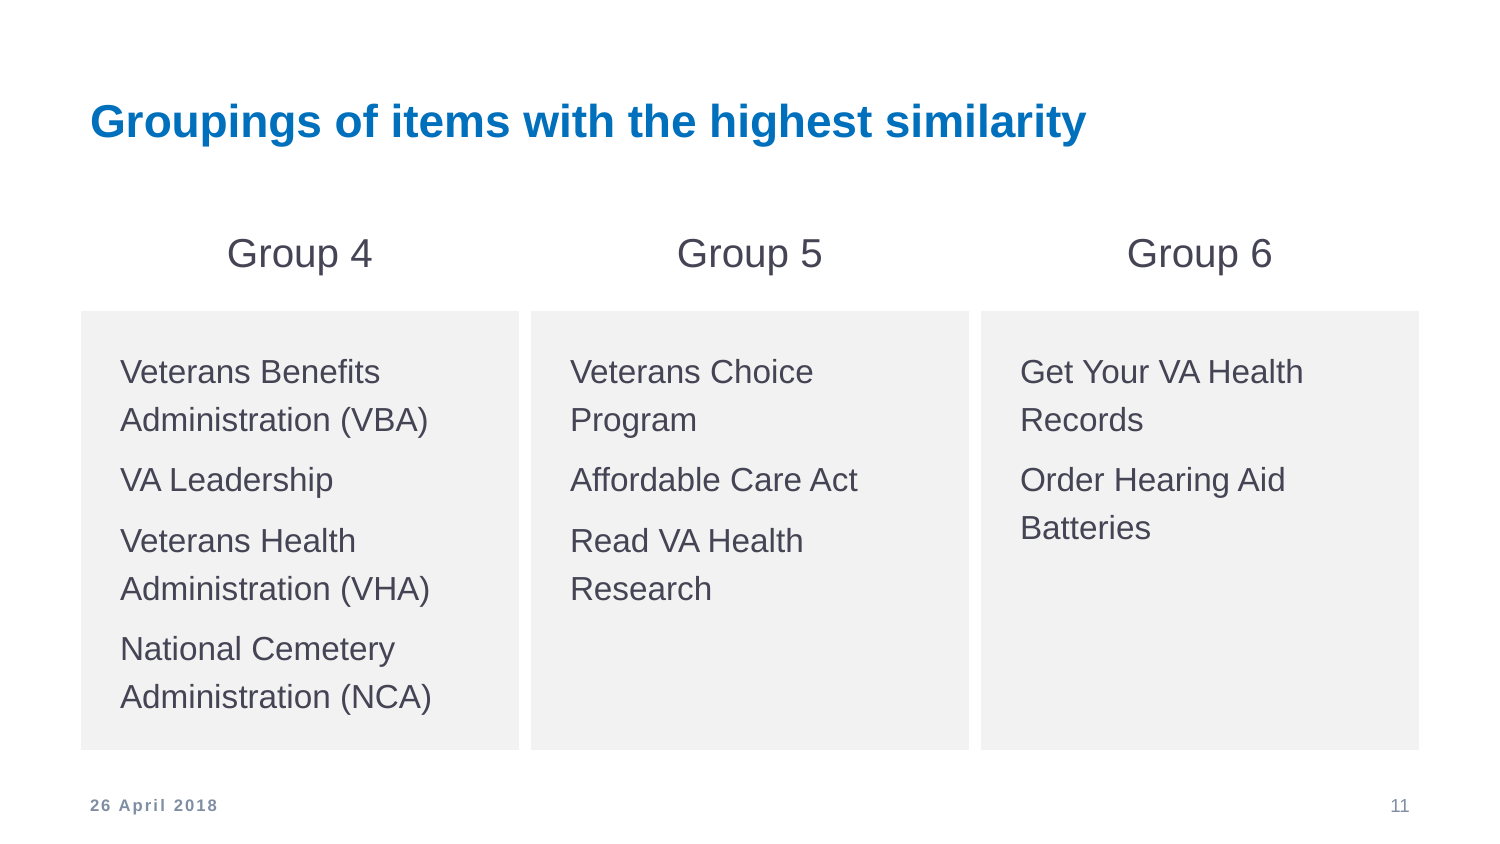

# Groupings of items with the highest similarity
Group 4
Group 5
Group 6
Veterans Benefits Administration (VBA)
VA Leadership
Veterans Health Administration (VHA)
National Cemetery Administration (NCA)
Veterans Choice Program
Affordable Care Act
Read VA Health Research
Get Your VA Health Records
Order Hearing Aid Batteries
26 April 2018

11